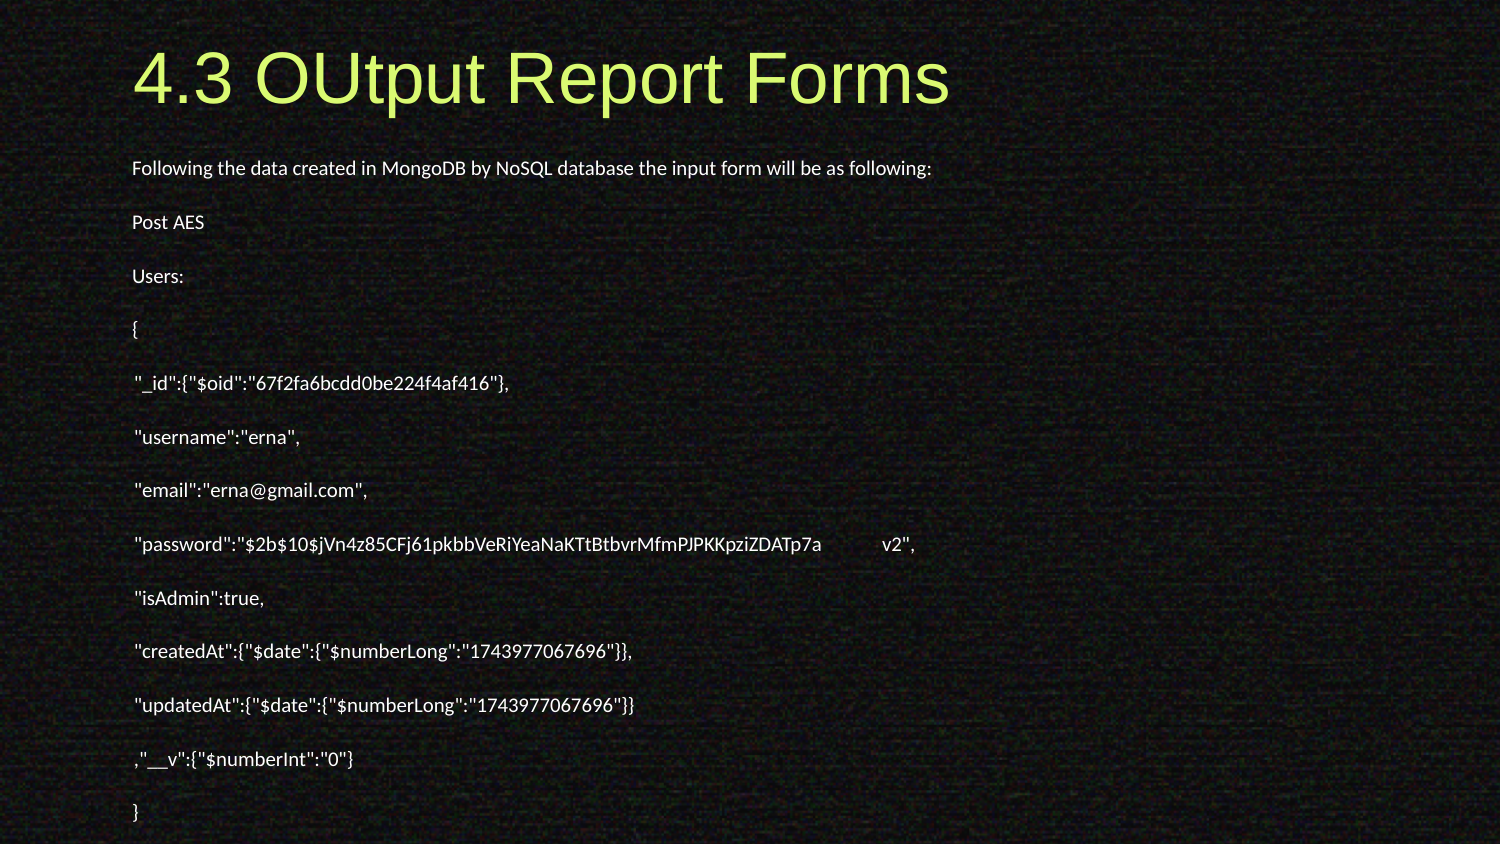

# 4.3 OUtput Report Forms
Following the data created in MongoDB by NoSQL database the input form will be as following:
Post AES
Users:
{
"_id":{"$oid":"67f2fa6bcdd0be224f4af416"},
"username":"erna",
"email":"erna@gmail.com",
"password":"$2b$10$jVn4z85CFj61pkbbVeRiYeaNaKTtBtbvrMfmPJPKKpziZDATp7a          	v2",
"isAdmin":true,
"createdAt":{"$date":{"$numberLong":"1743977067696"}},
"updatedAt":{"$date":{"$numberLong":"1743977067696"}}
,"__v":{"$numberInt":"0"}
}